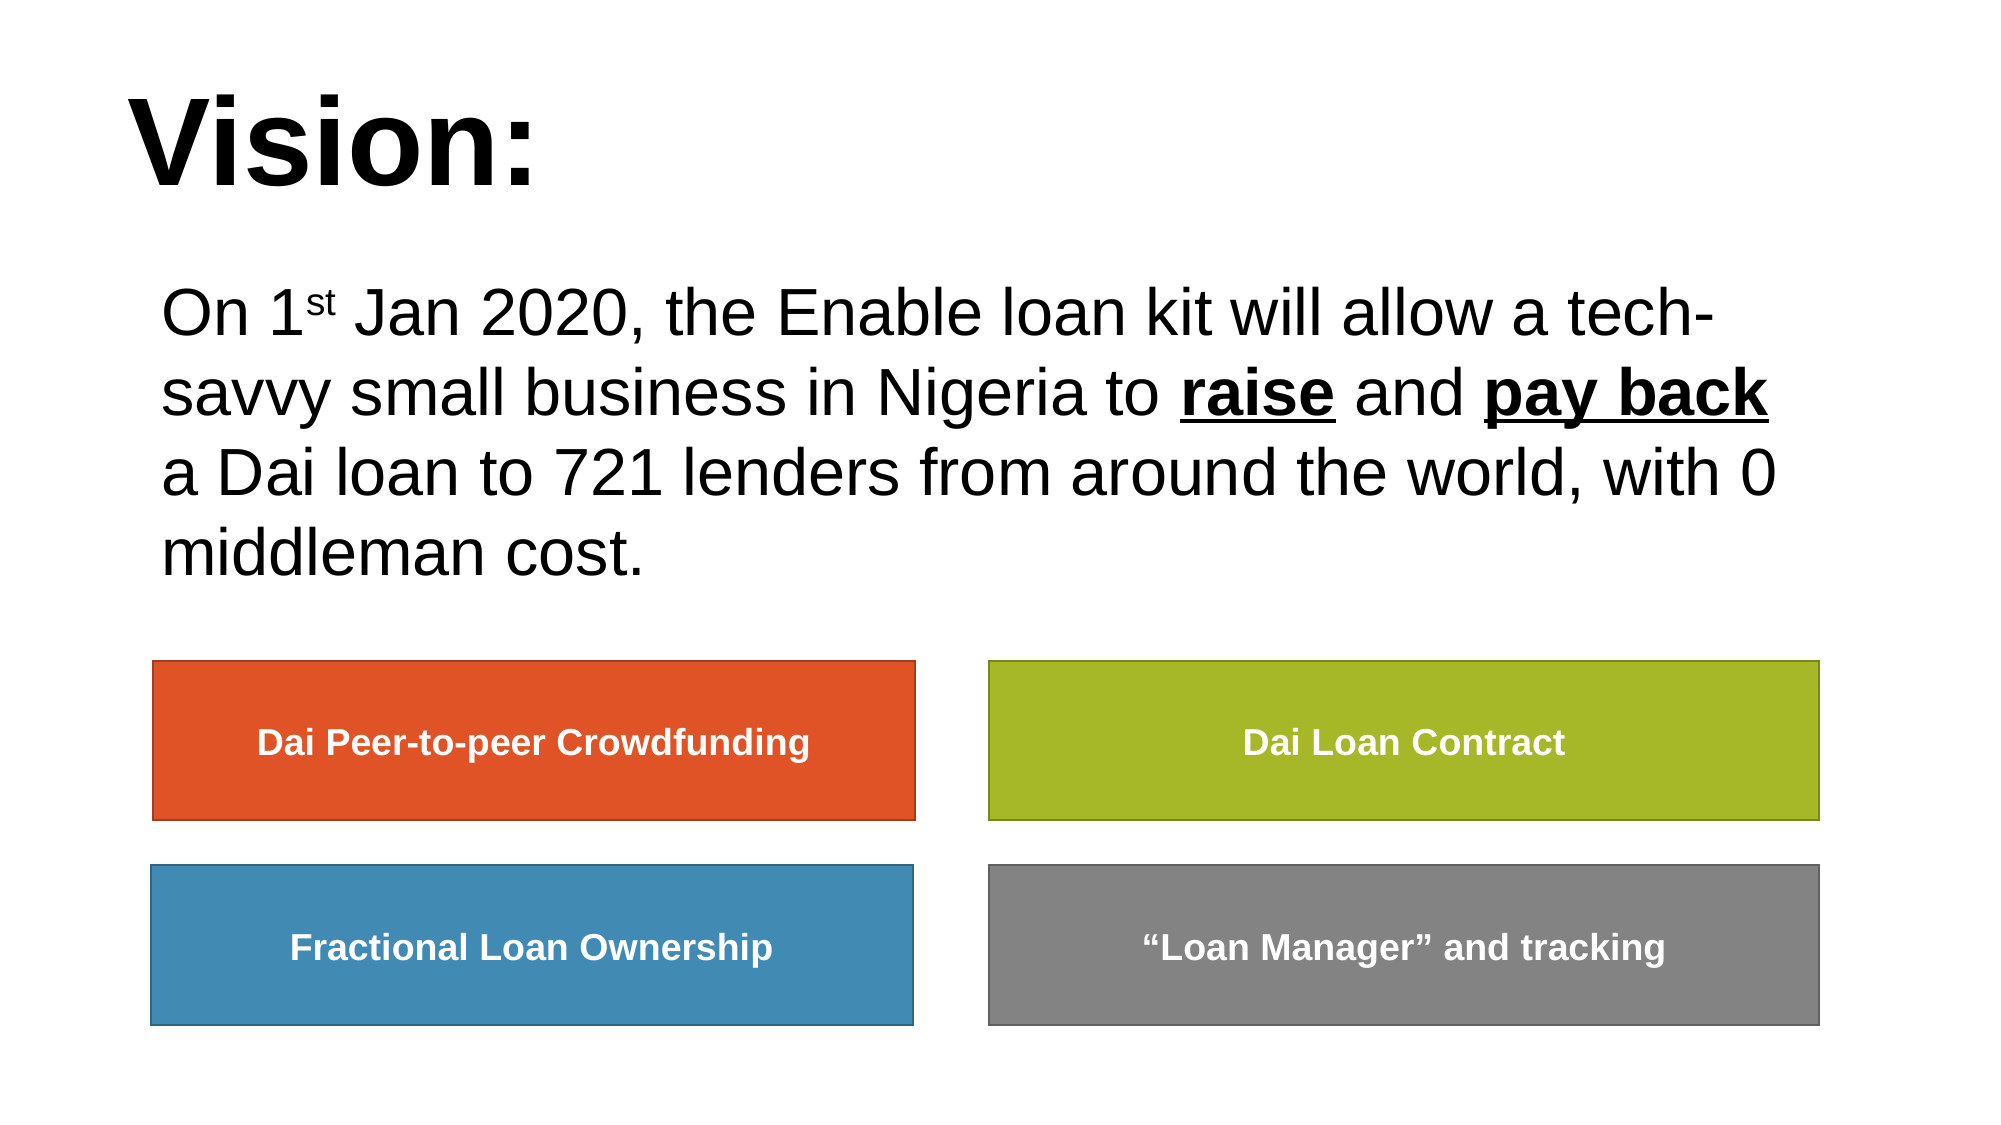

# Vision:
On 1st Jan 2020, the Enable loan kit will allow a tech-savvy small business in Nigeria to raise and pay back a Dai loan to 721 lenders from around the world, with 0 middleman cost.
Dai Peer-to-peer Crowdfunding
Dai Loan Contract
Fractional Loan Ownership
“Loan Manager” and tracking